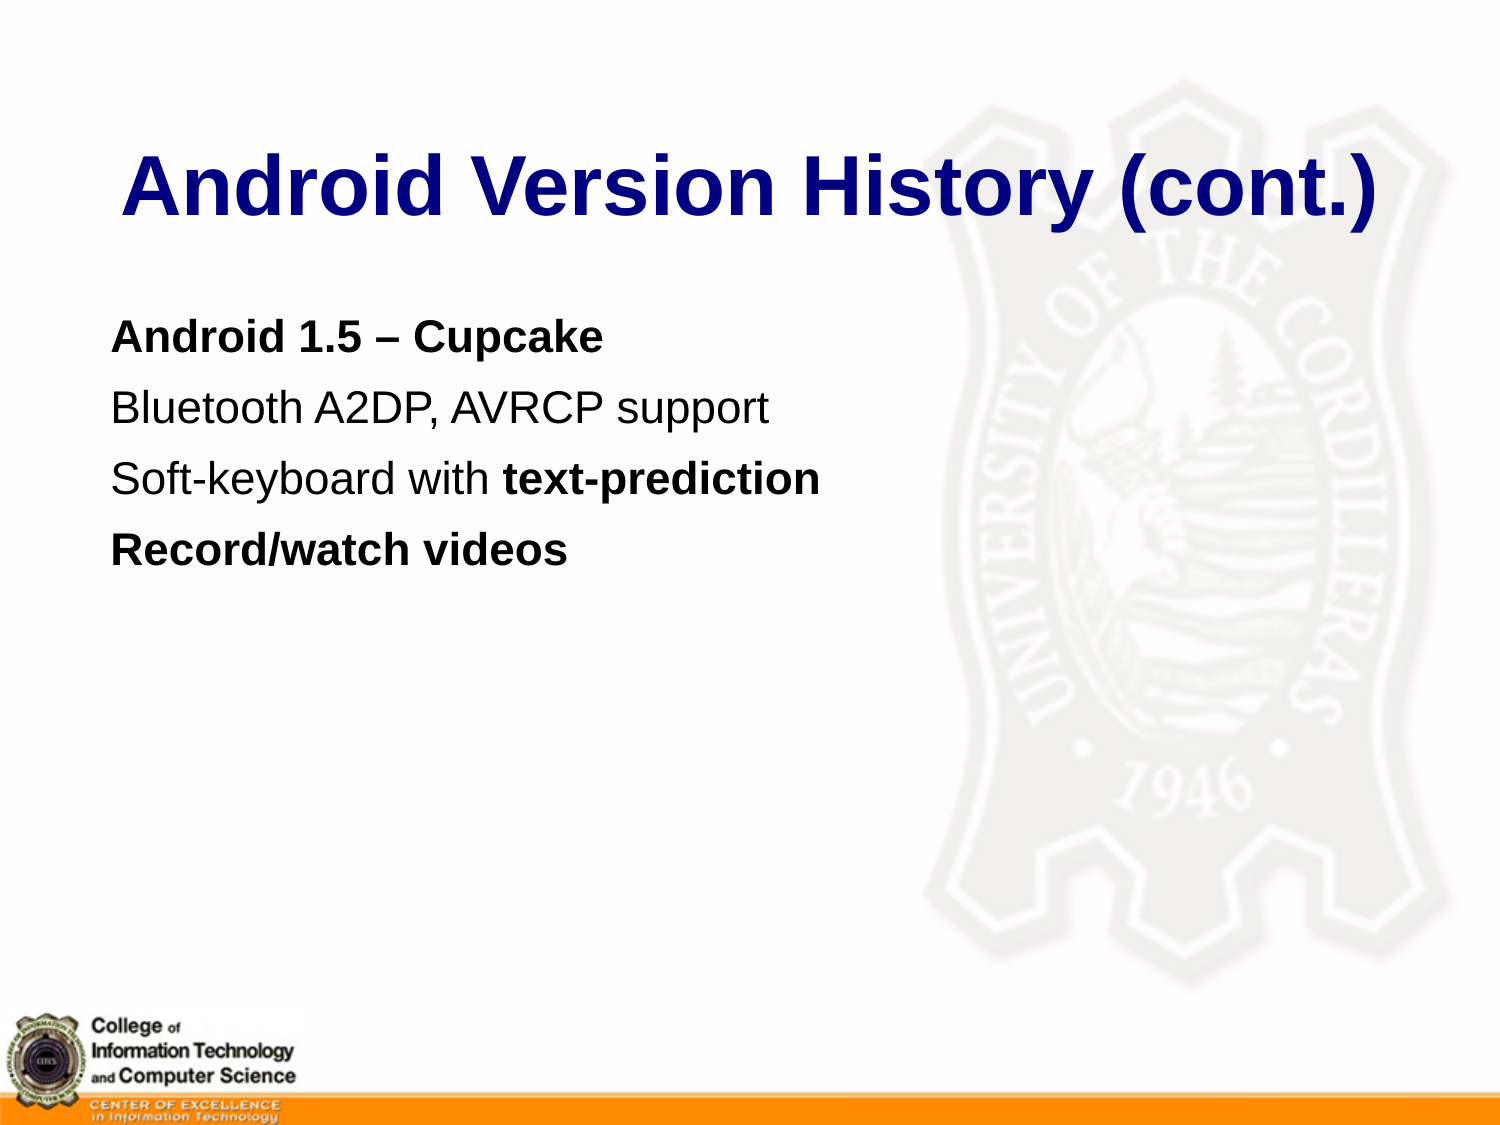

# Android Version History (cont.)
Android 1.5 – Cupcake
Bluetooth A2DP, AVRCP support
Soft-keyboard with text-prediction
Record/watch videos